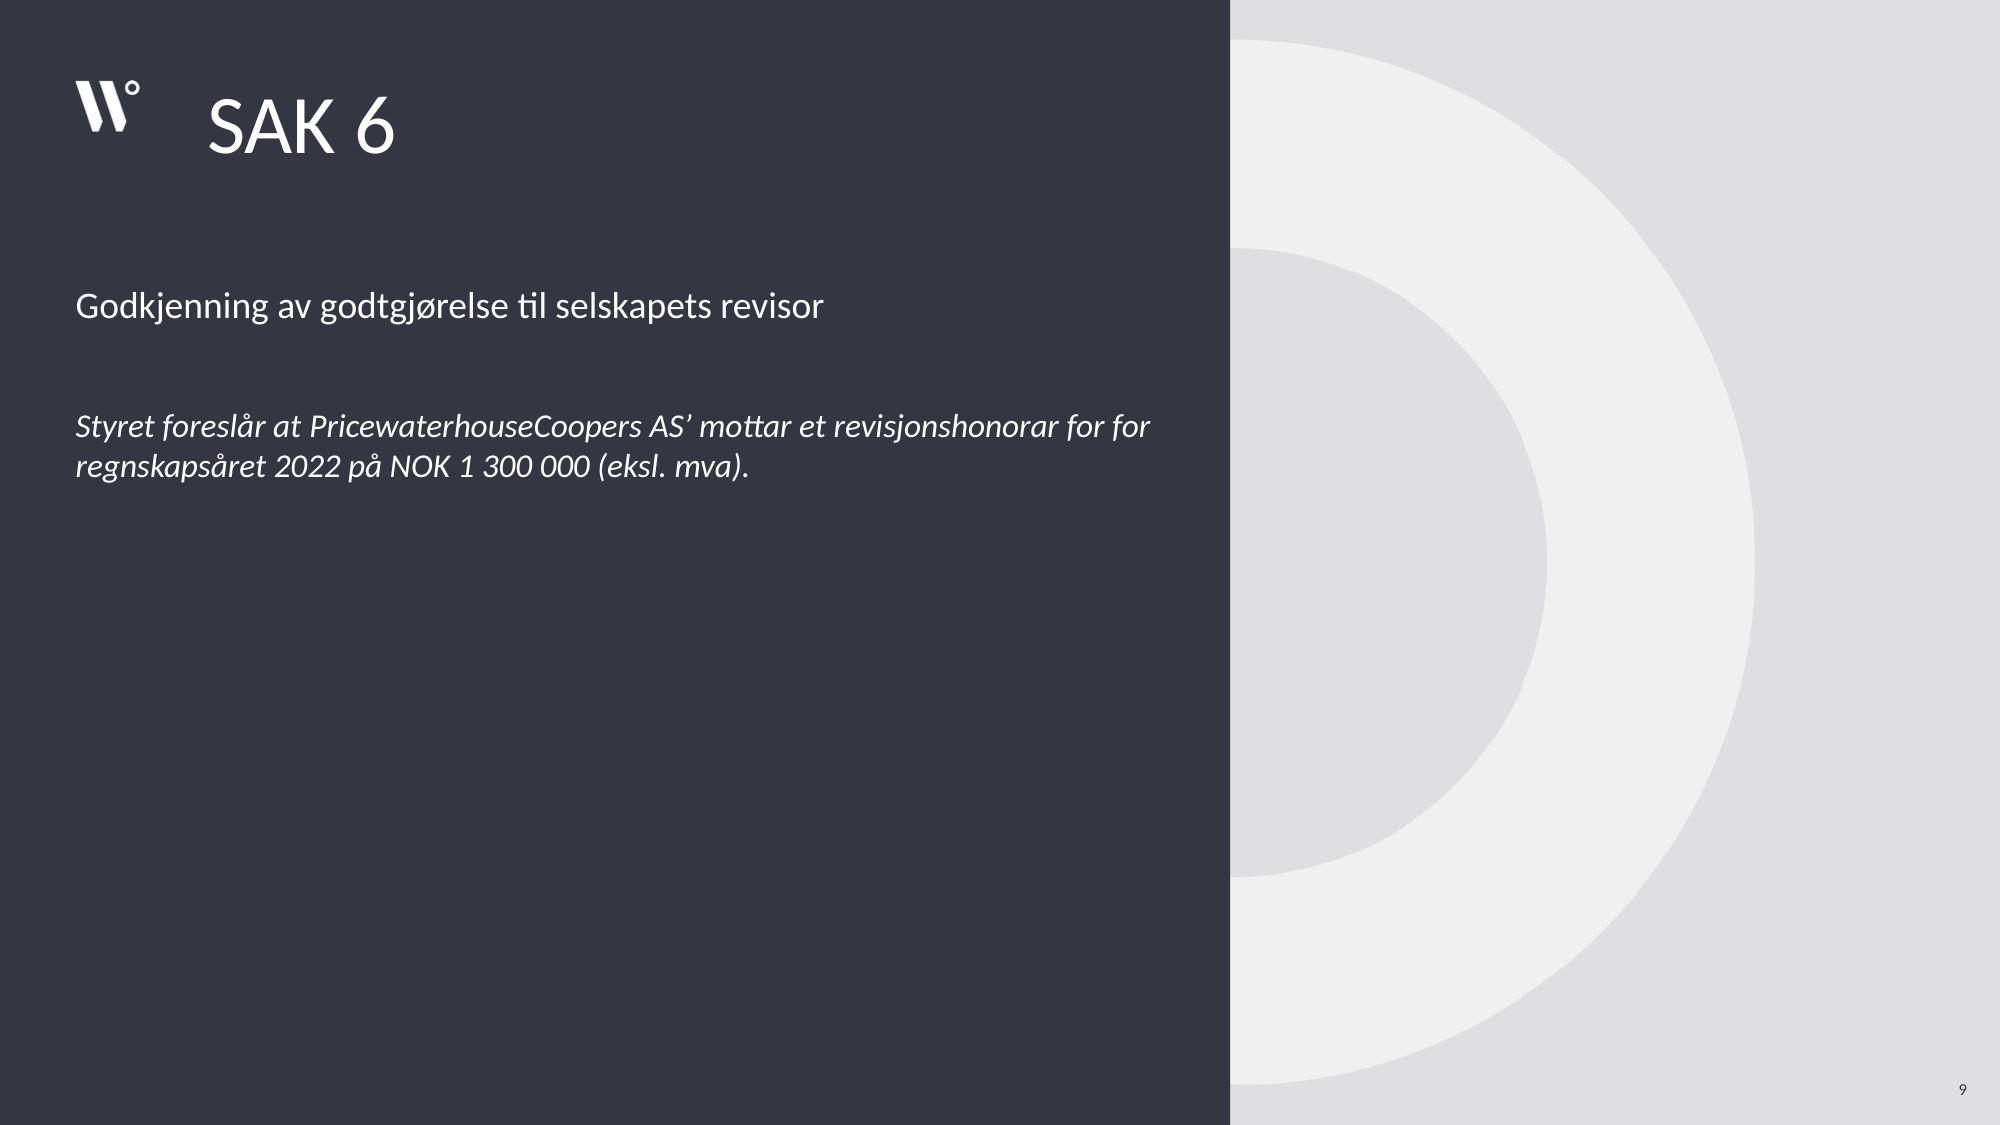

# SAK 6
Godkjenning av godtgjørelse til selskapets revisor

Styret foreslår at PricewaterhouseCoopers AS’ mottar et revisjonshonorar for for regnskapsåret 2022 på NOK 1 300 000 (eksl. mva).